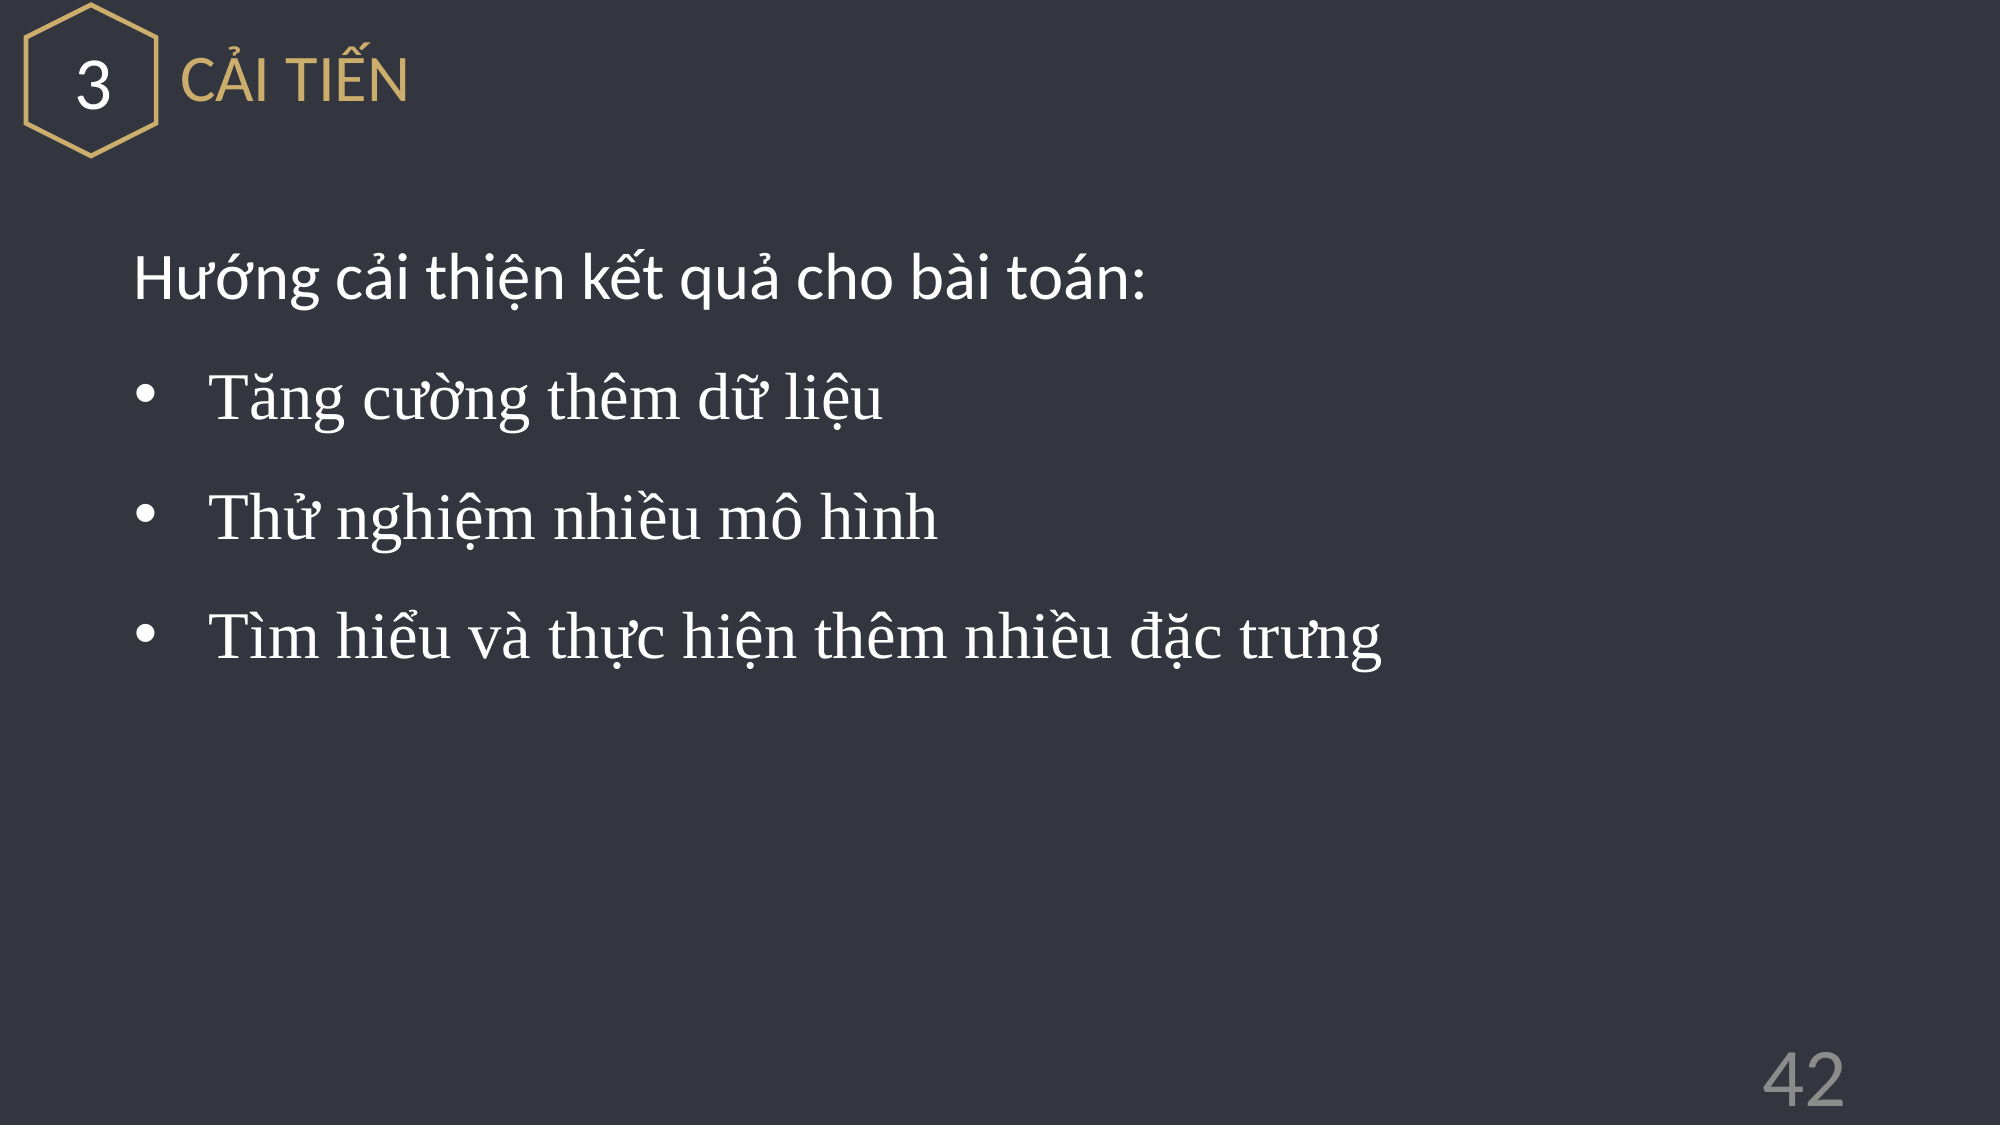

3
CẢI TIẾN
Hướng cải thiện kết quả cho bài toán:
Tăng cường thêm dữ liệu
Thử nghiệm nhiều mô hình
Tìm hiểu và thực hiện thêm nhiều đặc trưng
42